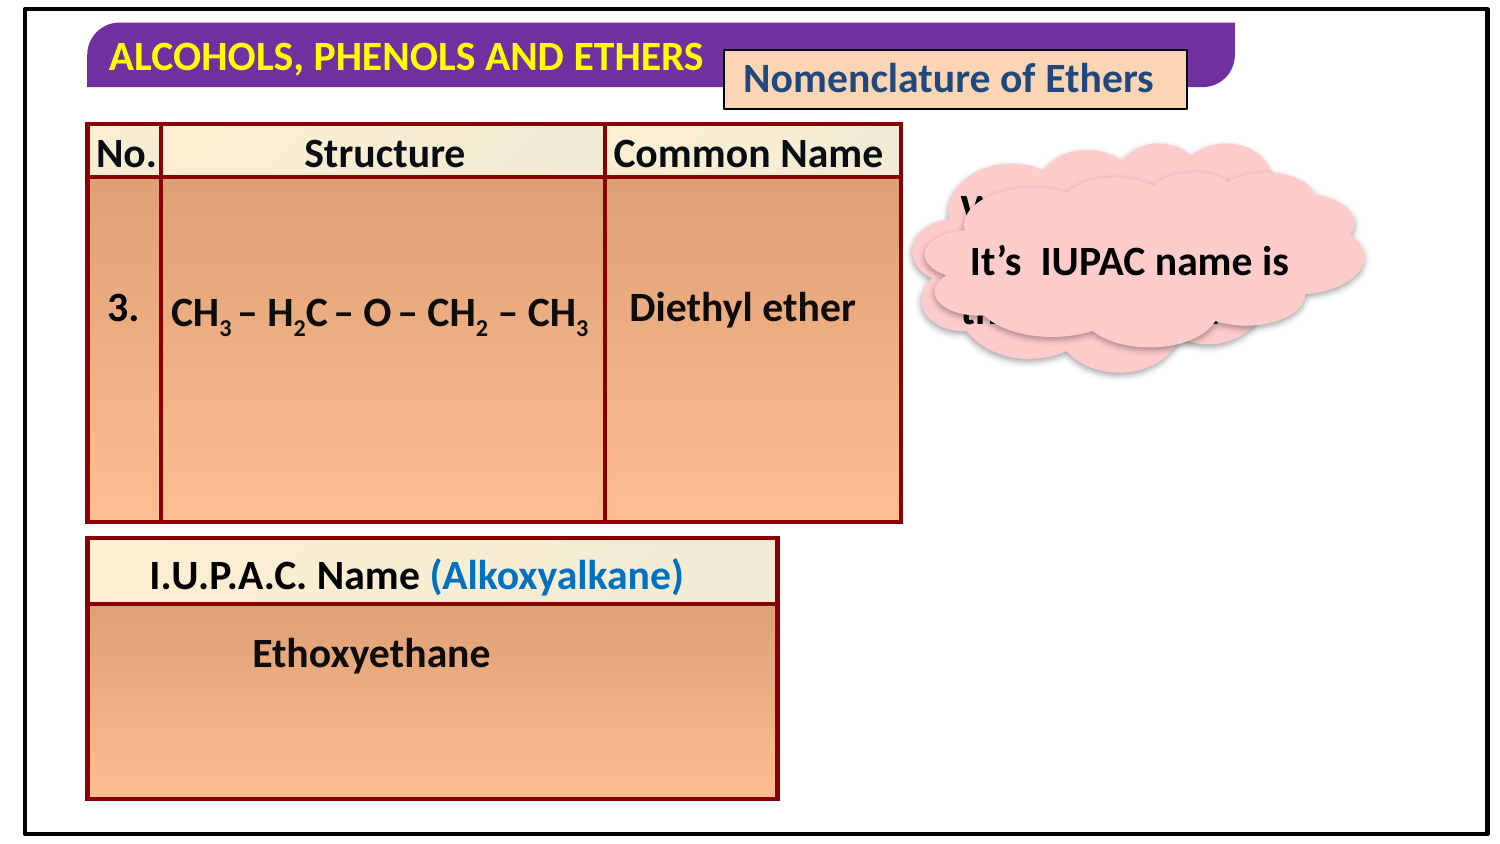

Nomenclature of Ethers

No.
Structure
Common Name
|  |  |  |
| --- | --- | --- |
|  |  |  |

What is the common name of this compound ?

It’s  IUPAC name is
3.
Diethyl ether
CH3 – H2C – O – CH2 – CH3
|  |
| --- |
|  |
I.U.P.A.C. Name (Alkoxyalkane)
Ethoxyethane